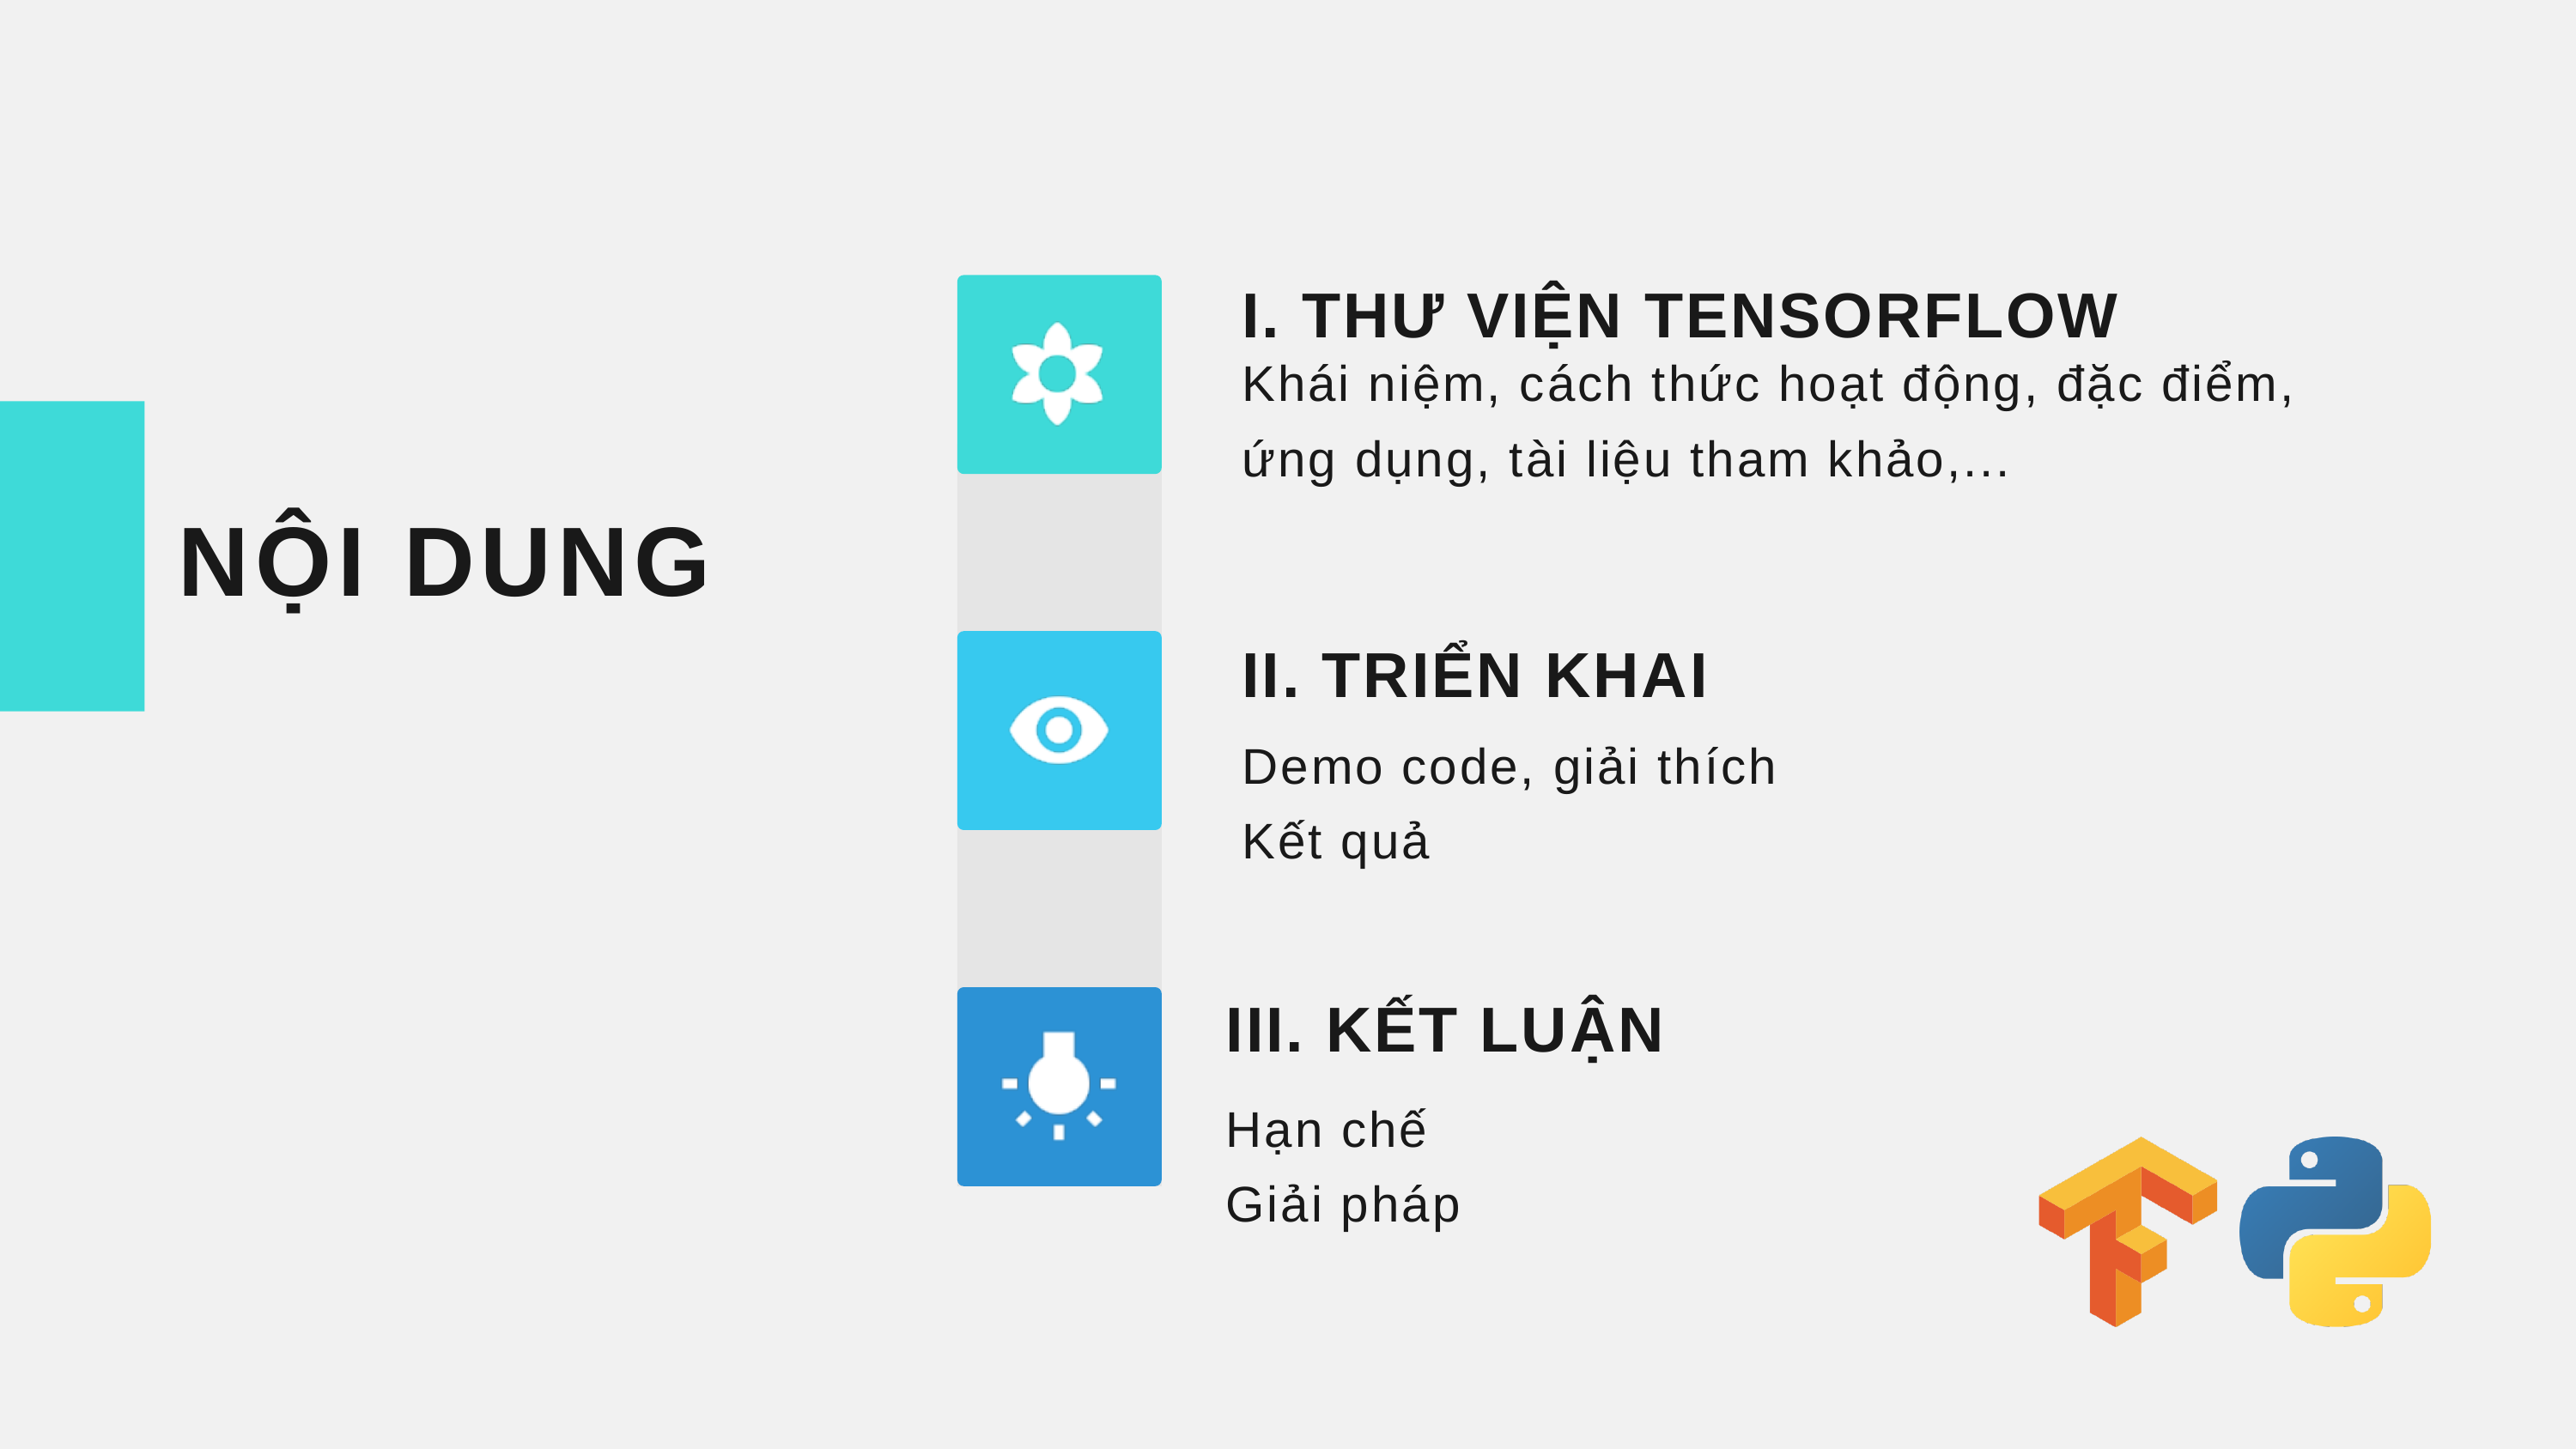

I. THƯ VIỆN TENSORFLOW

Khái niệm, cách thức hoạt động, đặc điểm, ứng dụng, tài liệu tham khảo,...

NỘI DUNG
II. TRIỂN KHAI
Demo code, giải thích
Kết quả
III. KẾT LUẬN
Hạn chế
Giải pháp